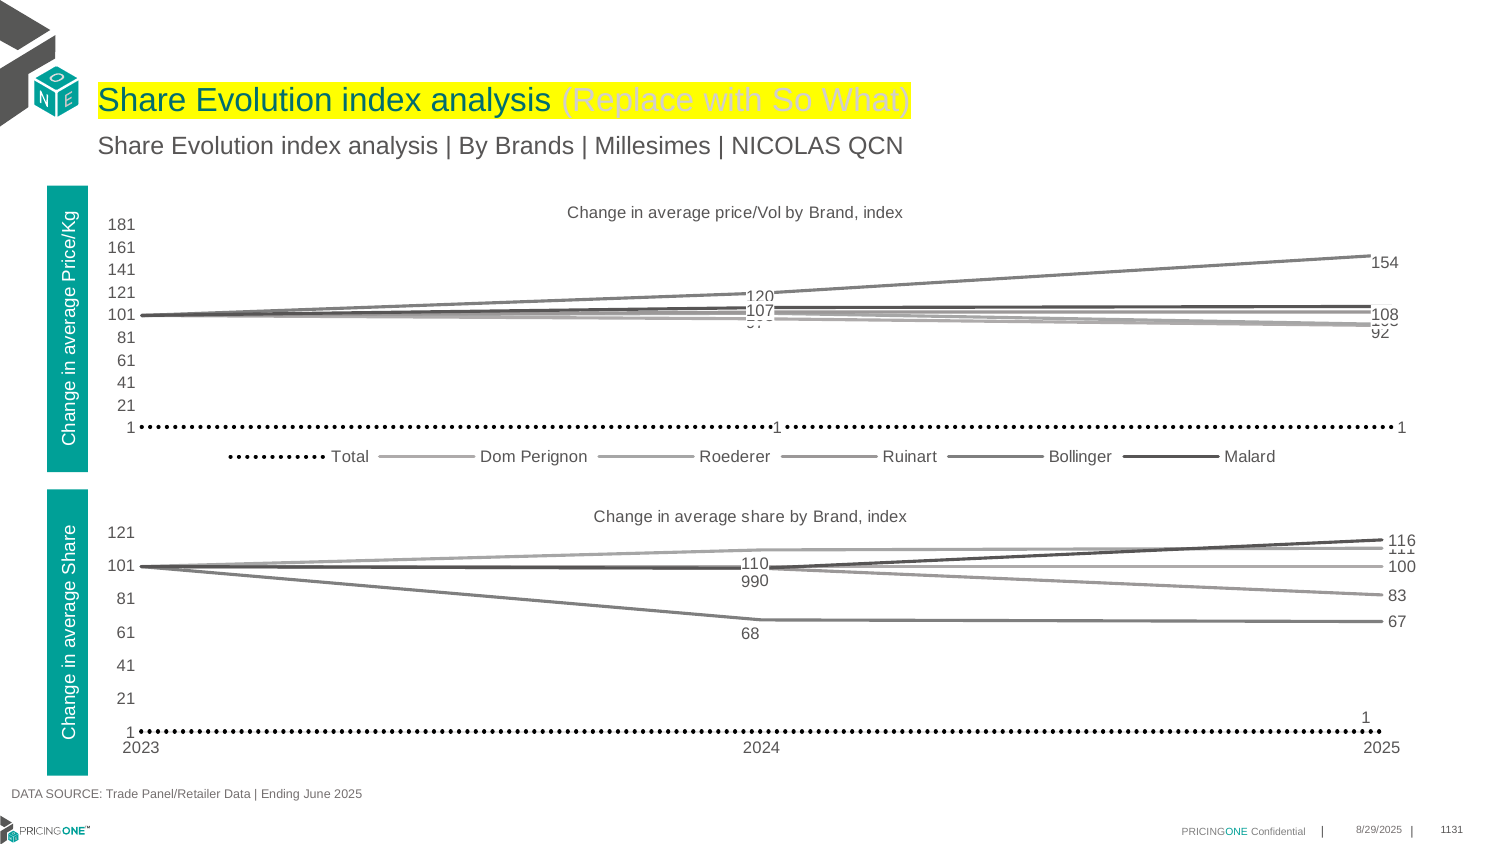

# Share Evolution index analysis (Replace with So What)
Share Evolution index analysis | By Brands | Millesimes | NICOLAS QCN

### Chart: Change in average price/Vol by Brand, index

| Category | Total | Dom Perignon | Roederer | Ruinart | Bollinger | Malard |
|---|---|---|---|---|---|---|
| 2023 | 1.0 | 100.0 | 100.0 | 100.0 | 100.0 | 100.0 |
| 2024 | 1.0293707510439574 | 97.0 | 102.0 | 103.0 | 120.0 | 107.0 |
| 2025 | 0.9501012436706947 | 91.0 | 92.0 | 103.0 | 154.0 | 108.0 |
Change in average Price/Kg

### Chart: Change in average share by Brand, index

| Category | Total | Dom Perignon | Roederer | Ruinart | Bollinger | Malard |
|---|---|---|---|---|---|---|
| 2023 | 1.0 | 100.0 | 100.0 | 100.0 | 100.0 | 100.0 |
| 2024 | 1.0 | 100.0 | 110.0 | 99.0 | 68.0 | 99.0 |
| 2025 | 1.0 | 100.0 | 111.0 | 83.0 | 67.0 | 116.0 |
Change in average Share
DATA SOURCE: Trade Panel/Retailer Data | Ending June 2025

8/29/2025
1131